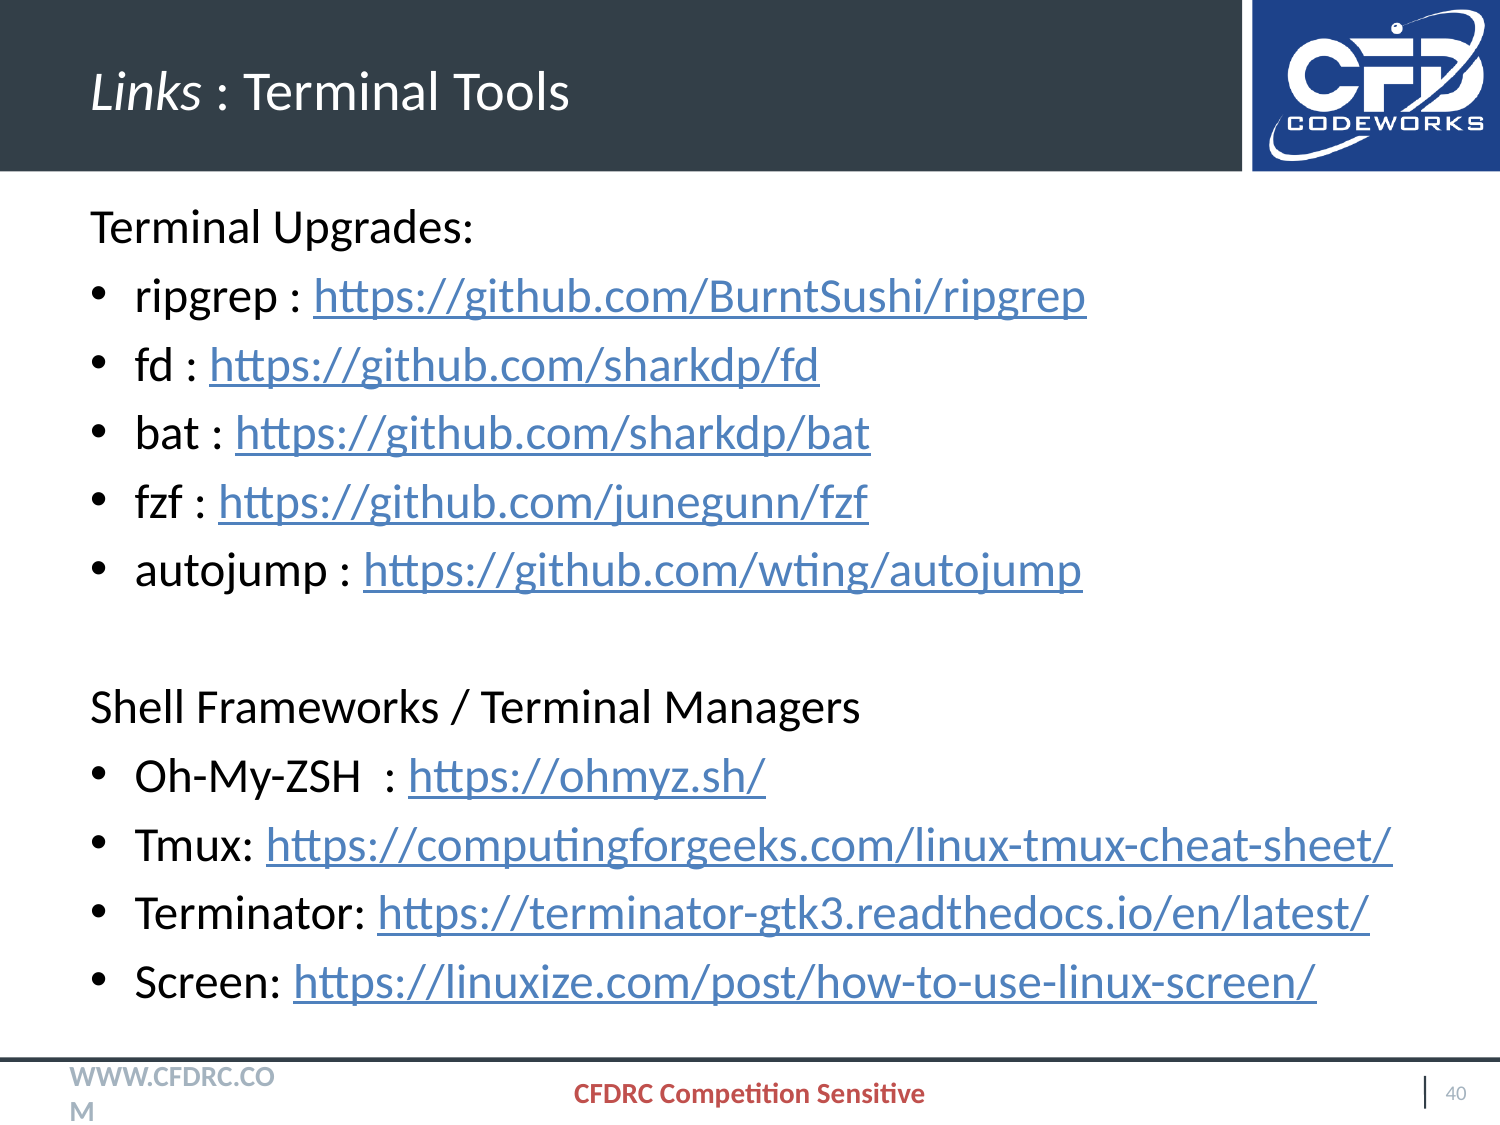

# Links : Terminal Tools
Terminal Upgrades:
ripgrep : https://github.com/BurntSushi/ripgrep
fd : https://github.com/sharkdp/fd
bat : https://github.com/sharkdp/bat
fzf : https://github.com/junegunn/fzf
autojump : https://github.com/wting/autojump

Shell Frameworks / Terminal Managers
Oh-My-ZSH  : https://ohmyz.sh/
Tmux: https://computingforgeeks.com/linux-tmux-cheat-sheet/
Terminator: https://terminator-gtk3.readthedocs.io/en/latest/
Screen: https://linuxize.com/post/how-to-use-linux-screen/

CFDRC Competition Sensitive
40